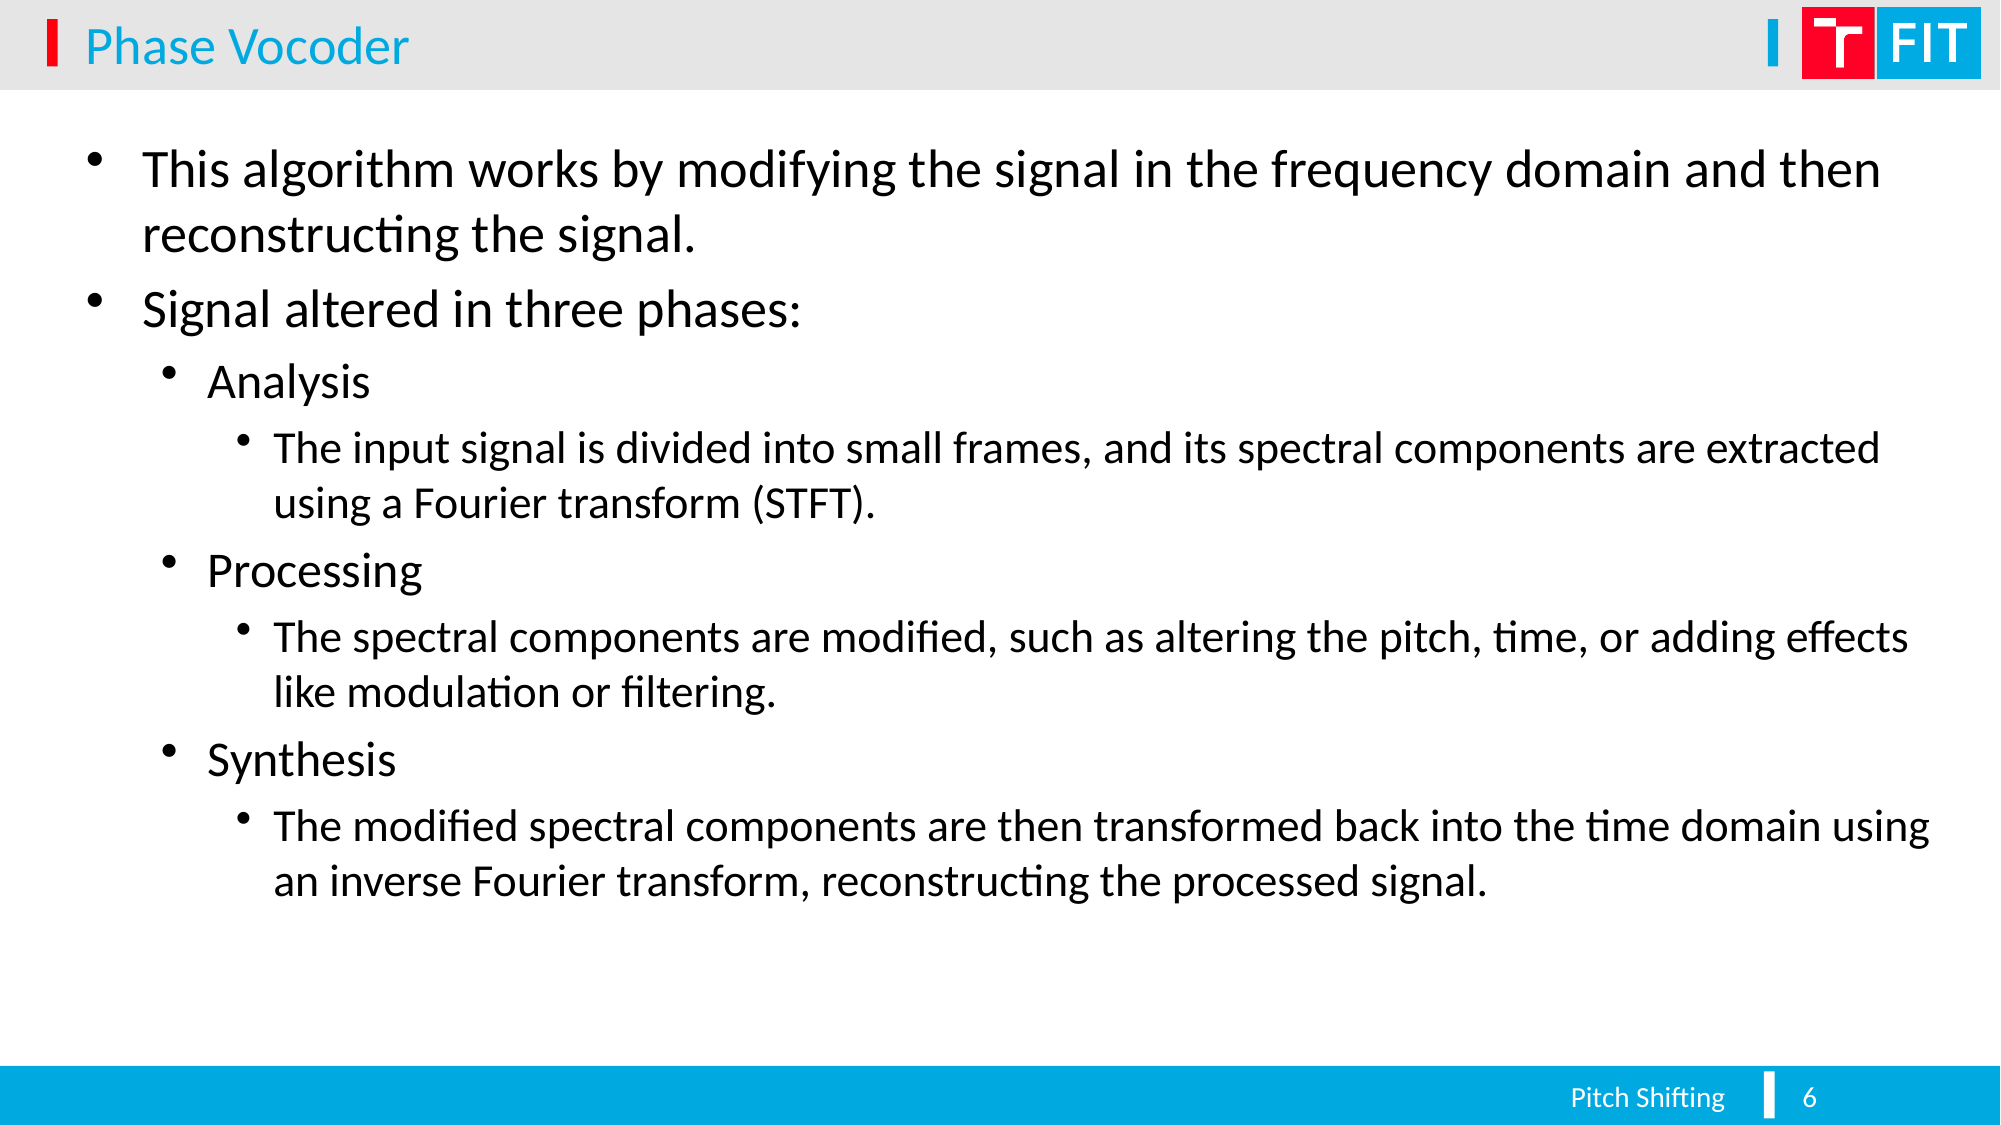

# Phase Vocoder
This algorithm works by modifying the signal in the frequency domain and then reconstructing the signal.
Signal altered in three phases:
Analysis
The input signal is divided into small frames, and its spectral components are extracted using a Fourier transform (STFT).
Processing
The spectral components are modified, such as altering the pitch, time, or adding effects like modulation or filtering.
Synthesis
The modified spectral components are then transformed back into the time domain using an inverse Fourier transform, reconstructing the processed signal.
Pitch Shifting
6